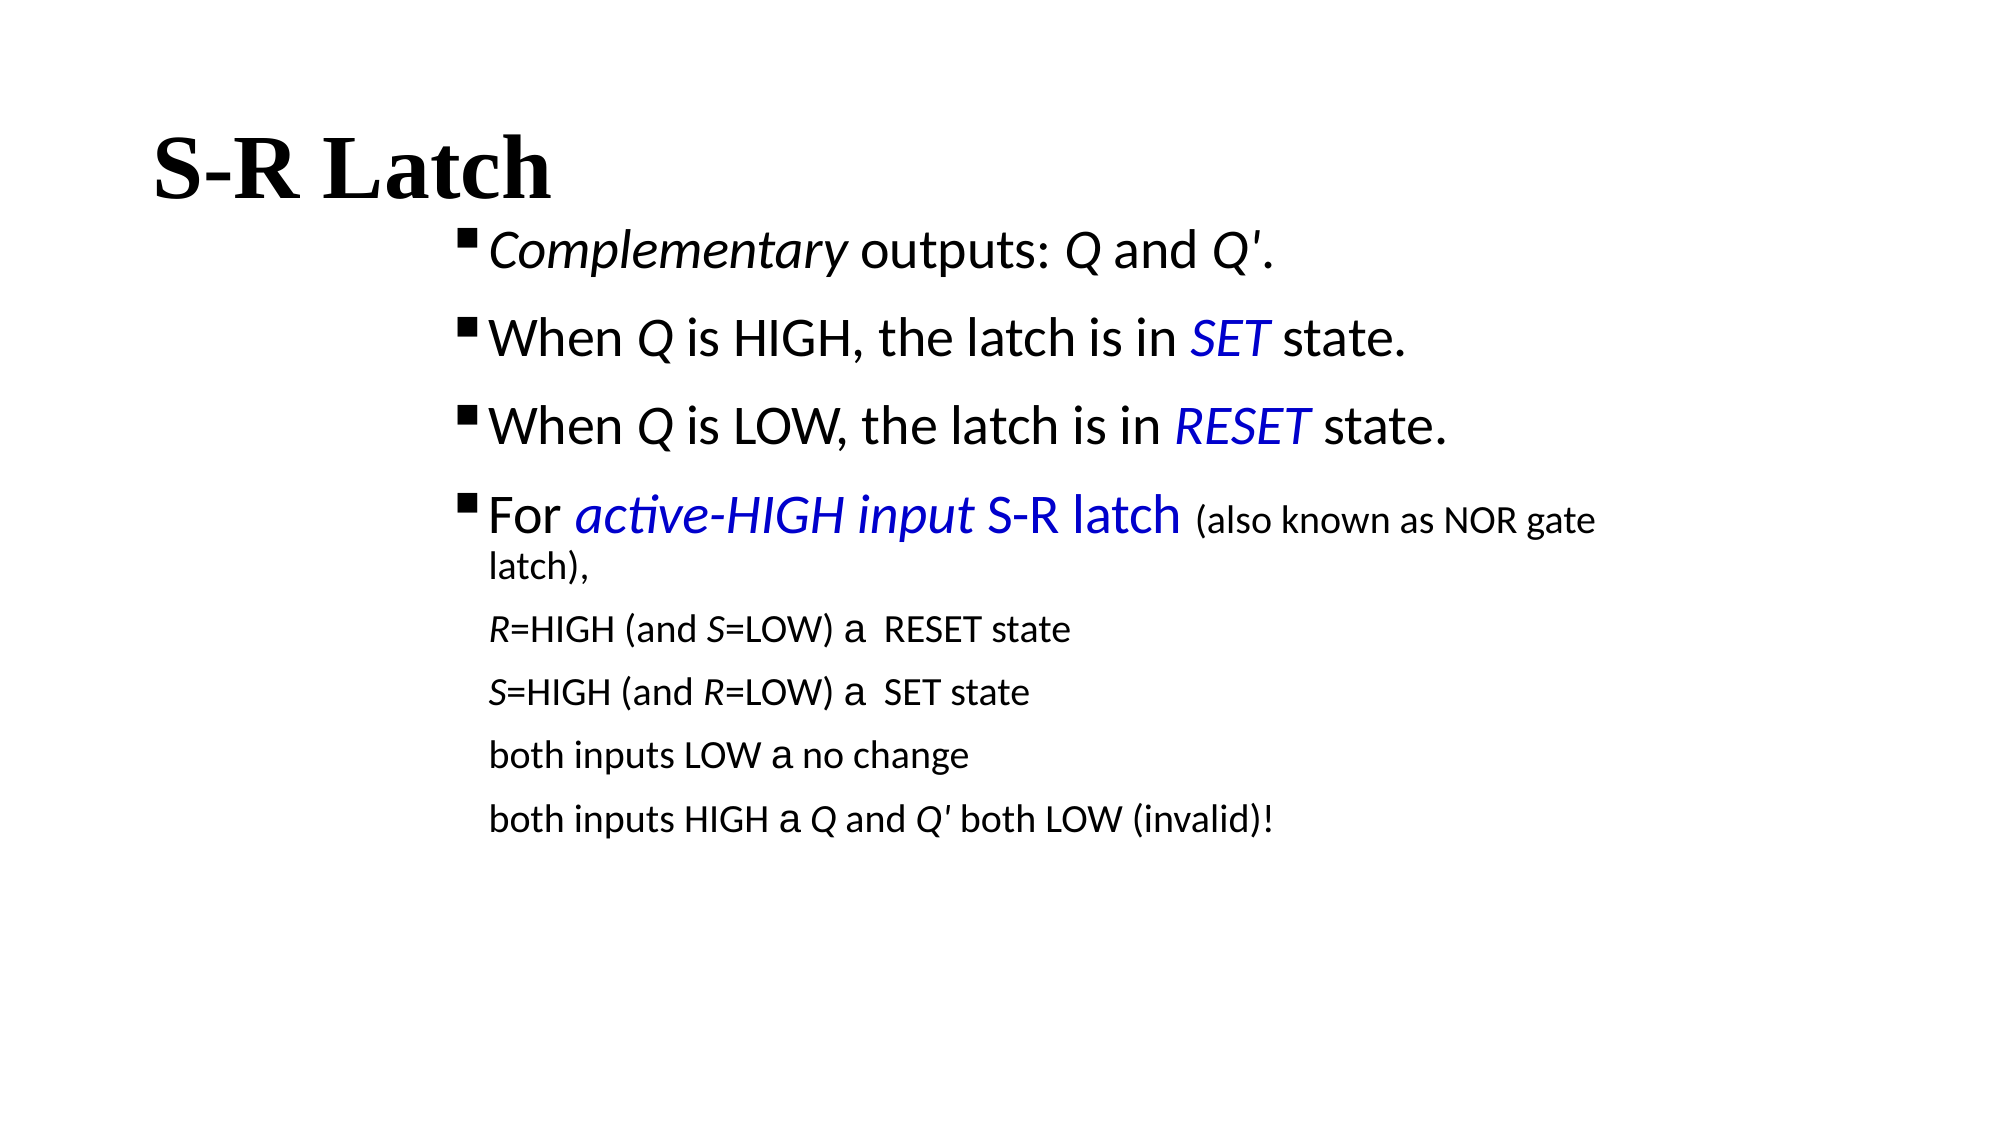

# S-R Latch
Complementary outputs: Q and Q'.
When Q is HIGH, the latch is in SET state.
When Q is LOW, the latch is in RESET state.
For active-HIGH input S-R latch (also known as NOR gate latch),
		R=HIGH (and S=LOW) a  RESET state
		S=HIGH (and R=LOW) a  SET state
		both inputs LOW a no change
		both inputs HIGH a Q and Q' both LOW (invalid)!